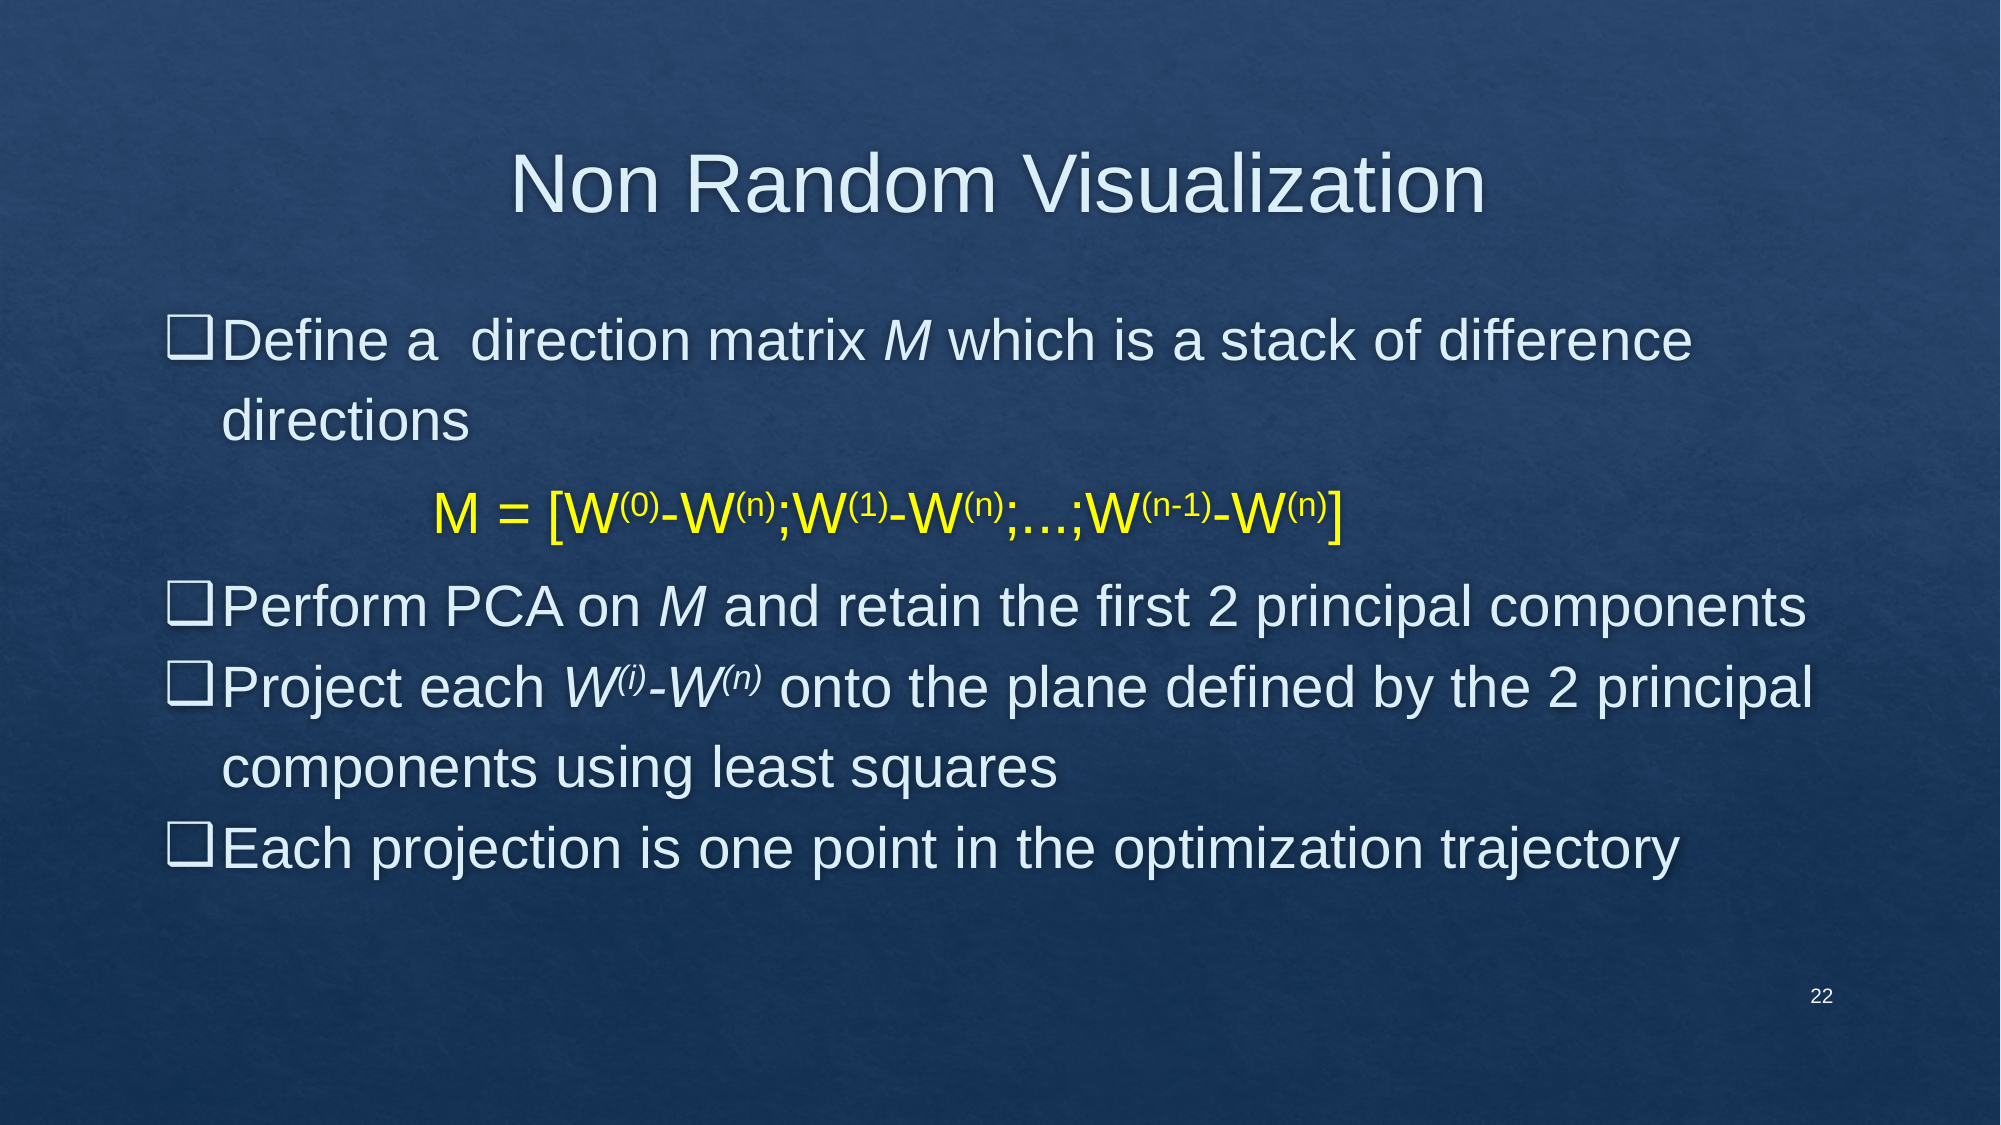

# Non Random Visualization
Define a  direction matrix M which is a stack of difference directions
M = [W(0)-W(n);W(1)-W(n);...;W(n-1)-W(n)]
Perform PCA on M and retain the first 2 principal components
Project each W(i)-W(n) onto the plane defined by the 2 principal components using least squares
Each projection is one point in the optimization trajectory
22